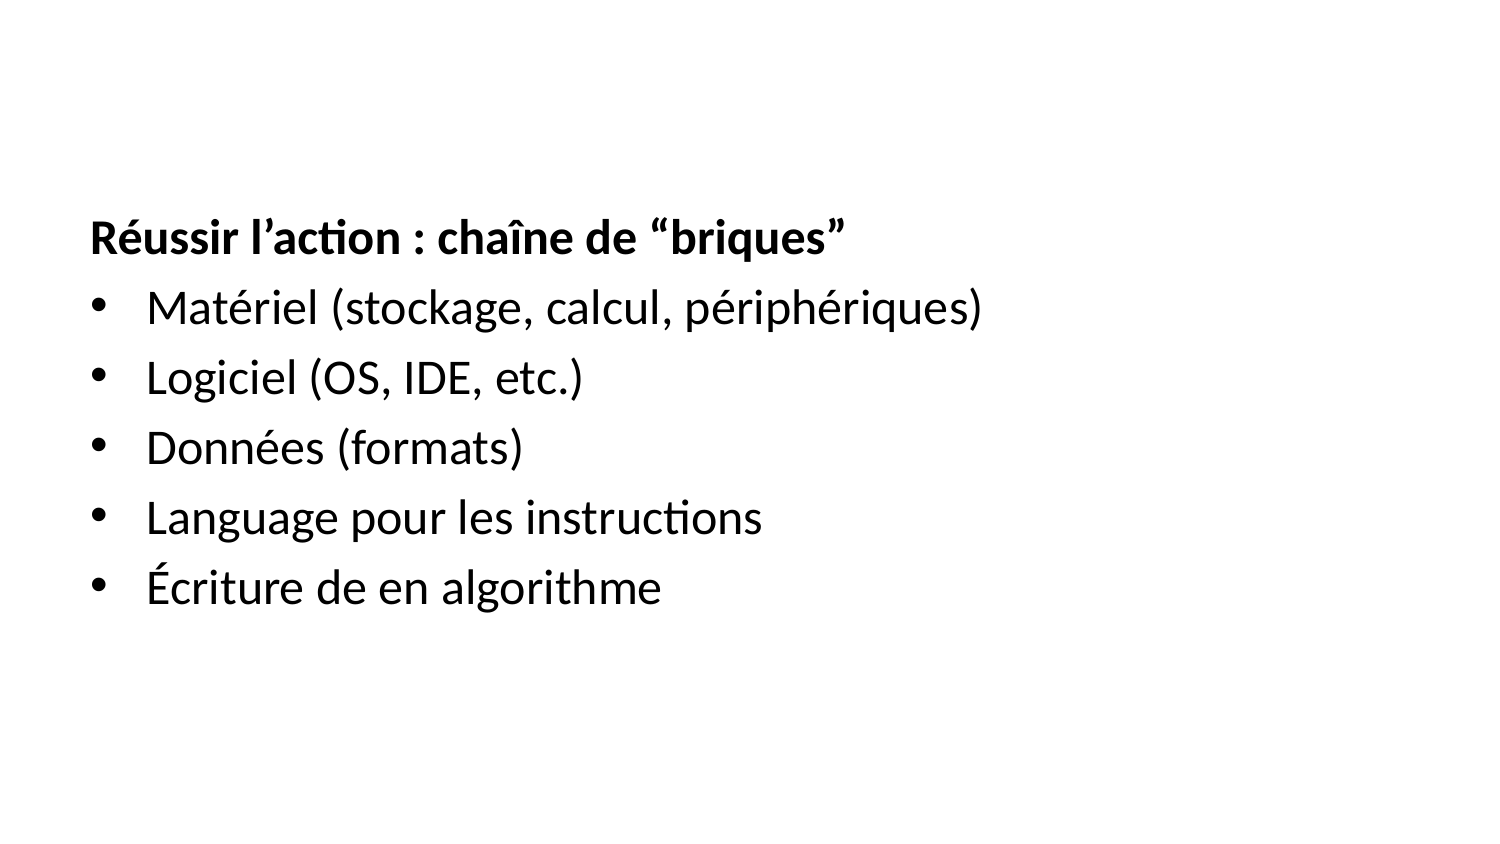

Réussir l’action : chaîne de “briques”
Matériel (stockage, calcul, périphériques)
Logiciel (OS, IDE, etc.)
Données (formats)
Language pour les instructions
Écriture de en algorithme